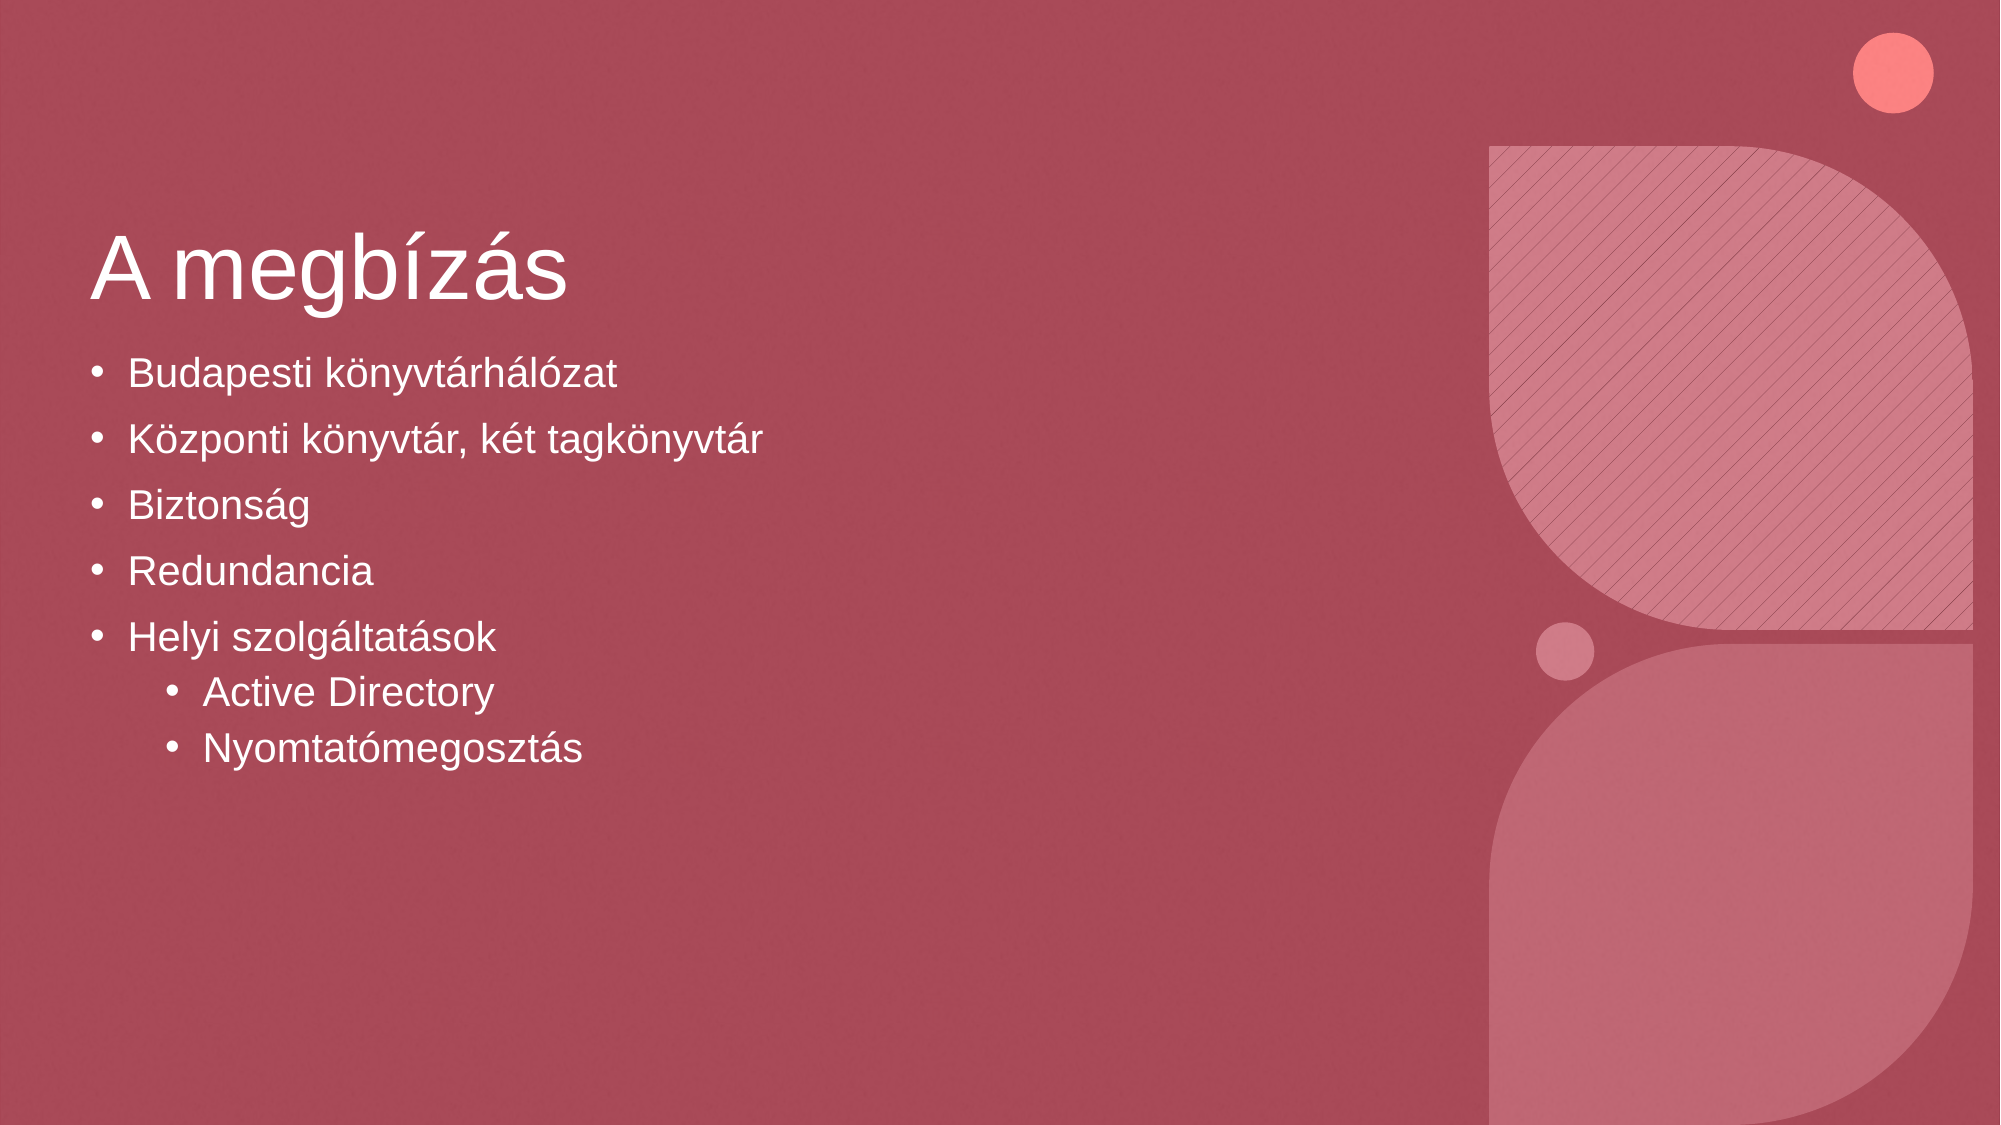

# A megbízás
Budapesti könyvtárhálózat
Központi könyvtár, két tagkönyvtár
Biztonság
Redundancia
Helyi szolgáltatások
Active Directory
Nyomtatómegosztás